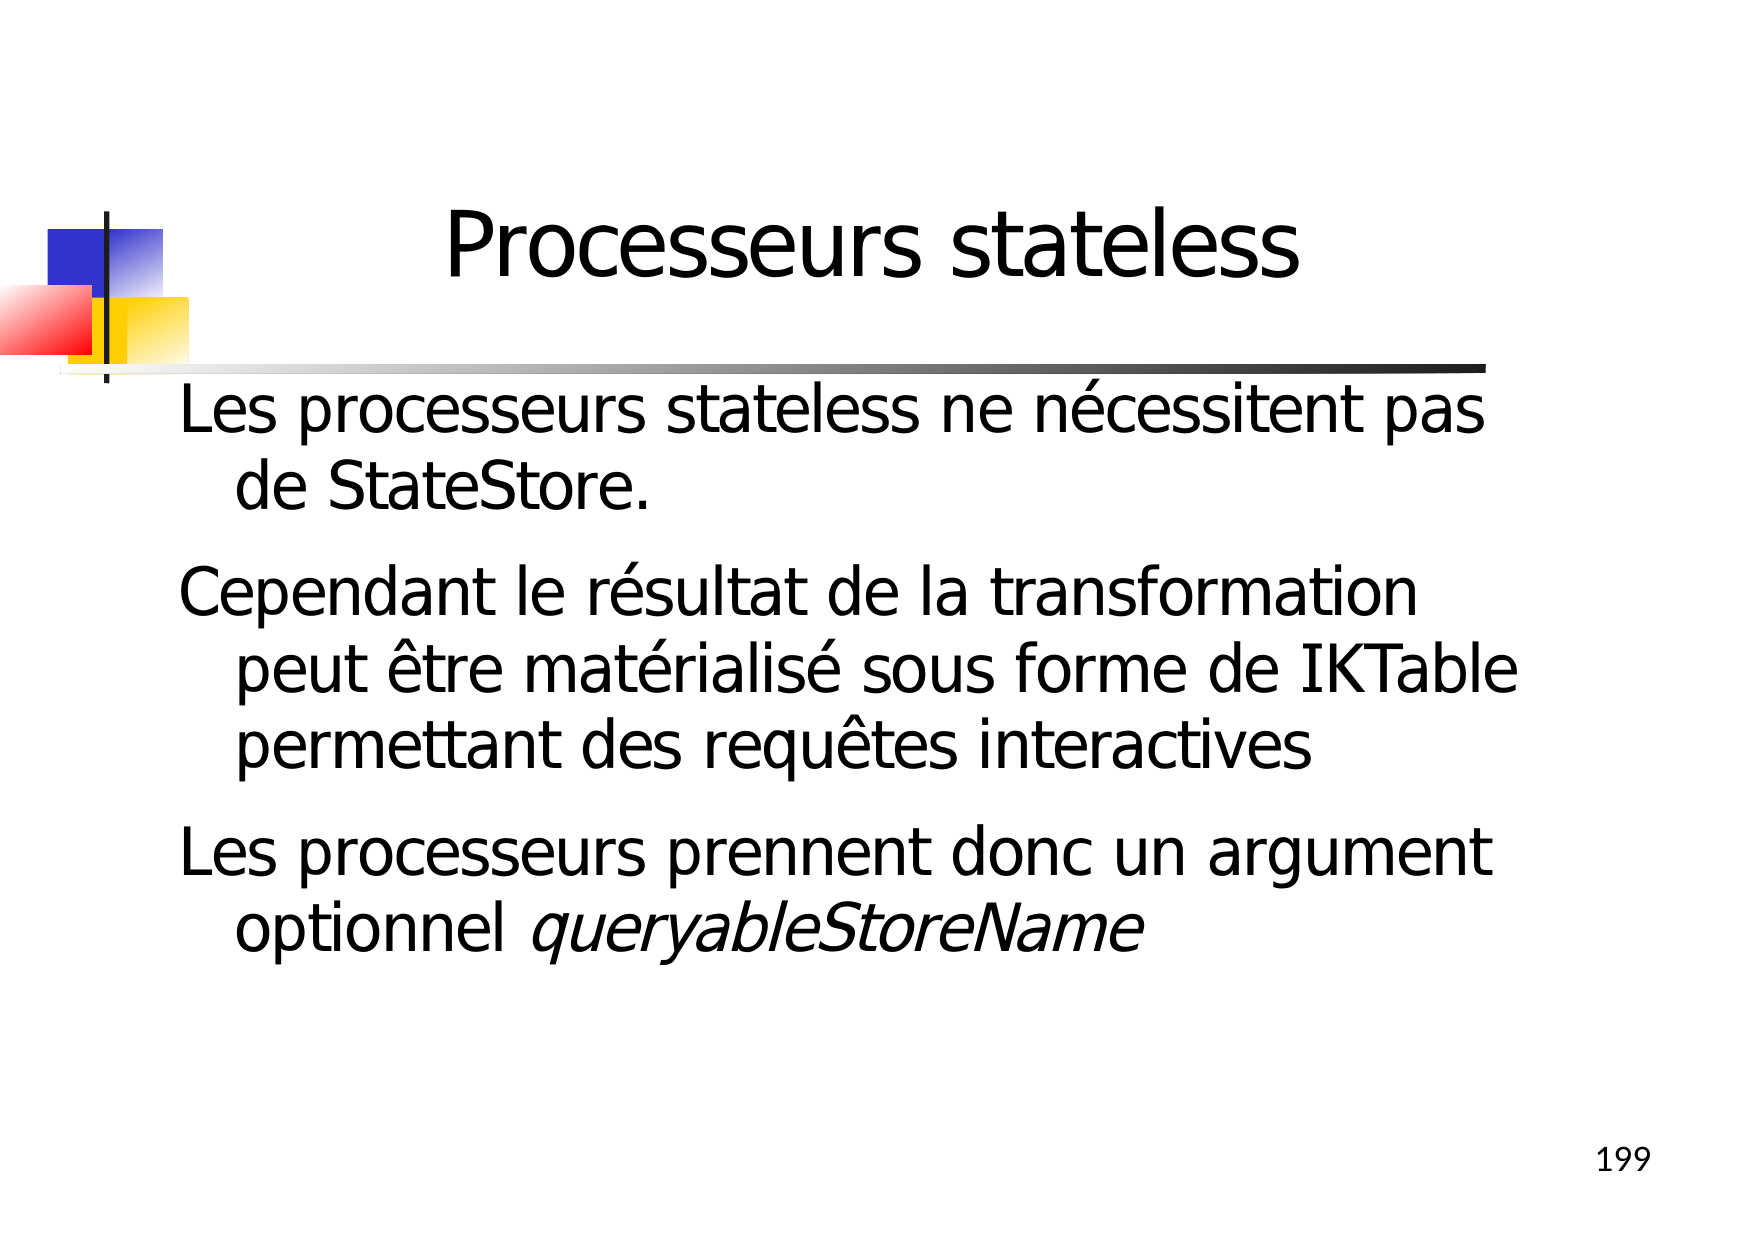

Processeurs stateless
Les processeurs stateless ne nécessitent pas de StateStore.
Cependant le résultat de la transformation peut être matérialisé sous forme de IKTable permettant des requêtes interactives
Les processeurs prennent donc un argument optionnel queryableStoreName